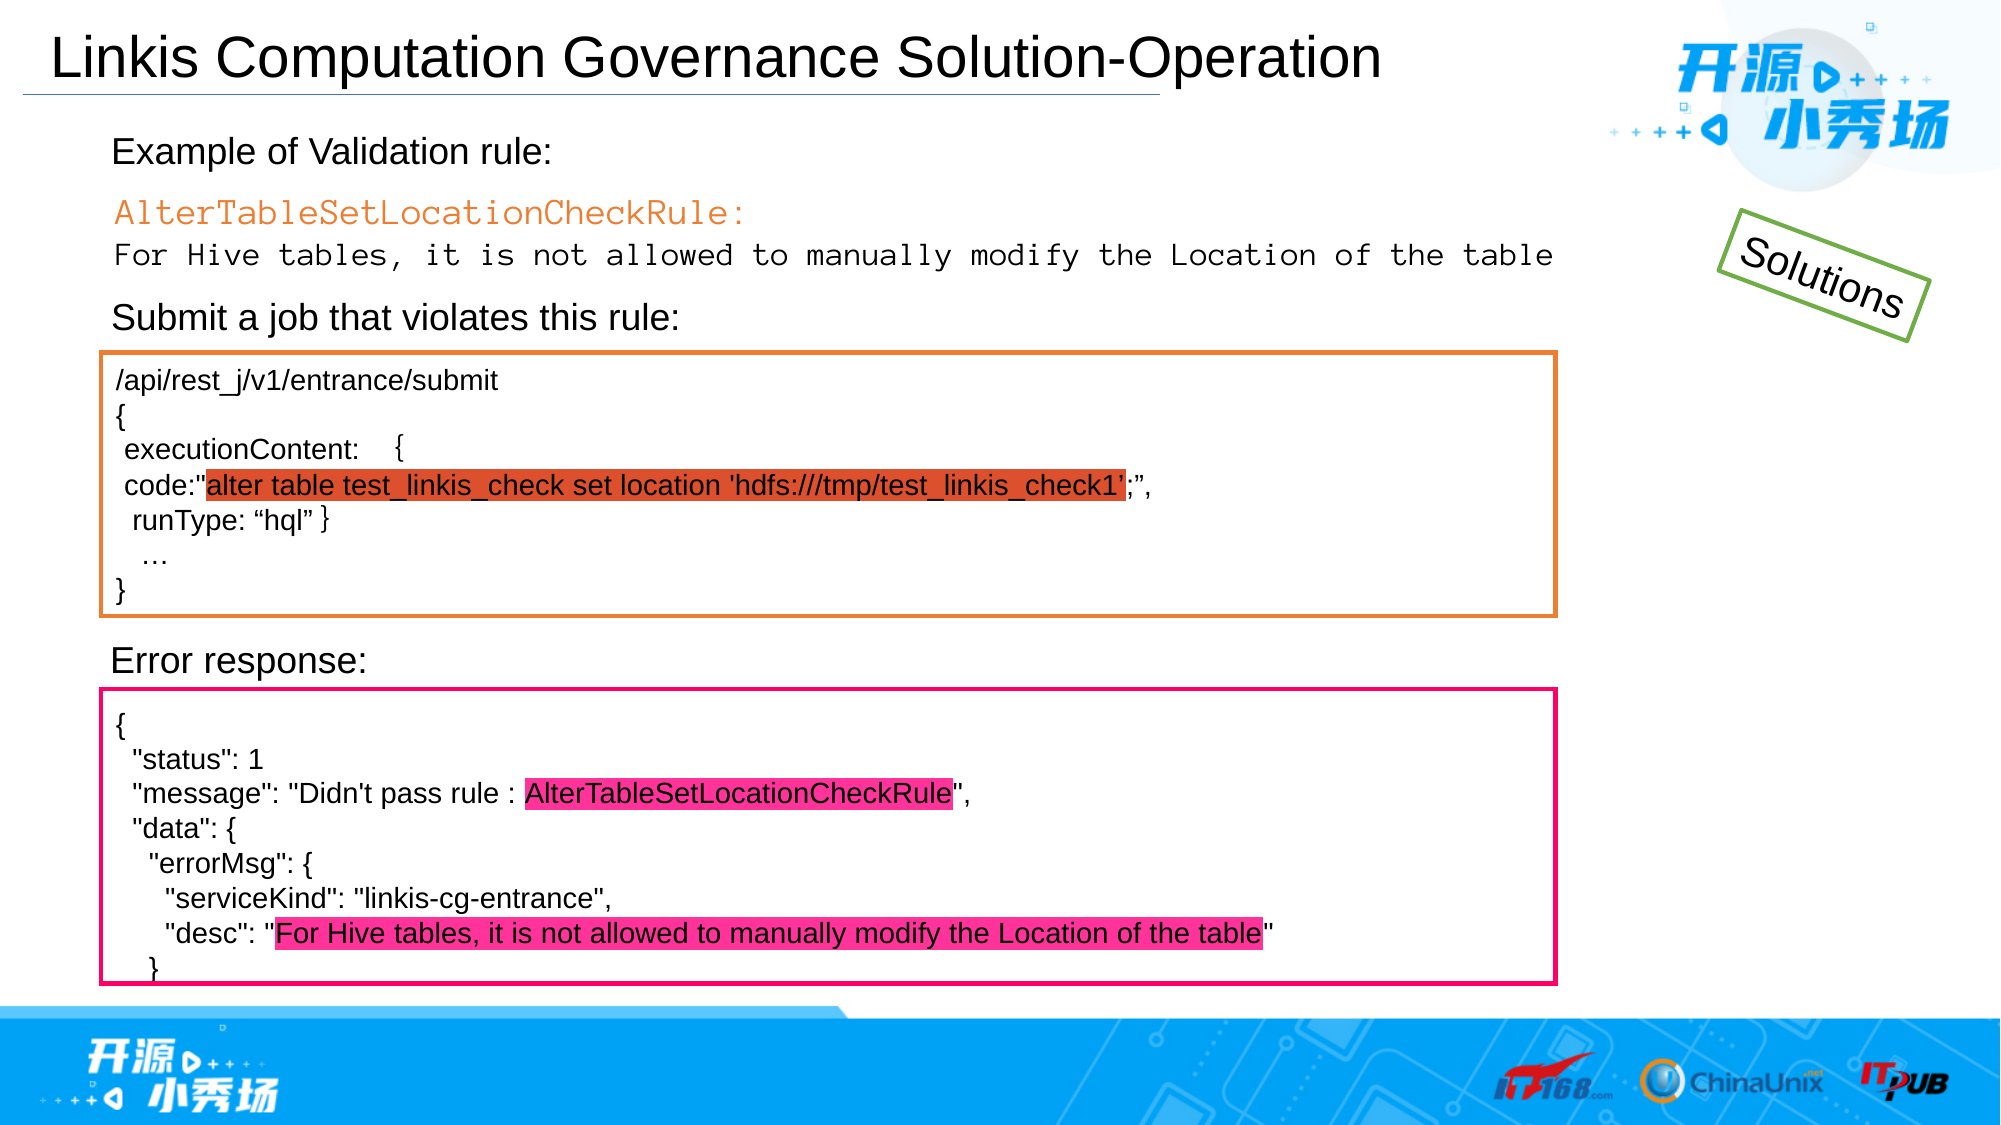

Linkis Computation Governance Solution-Operation
Example of Validation rule:
AlterTableSetLocationCheckRule:
For Hive tables, it is not allowed to manually modify the Location of the table
Solutions
Submit a job that violates this rule:

/api/rest_j/v1/entrance/submit
{
 executionContent: ｛
 code:"alter table test_linkis_check set location 'hdfs:///tmp/test_linkis_check1’;”,
  runType: “hql”｝
   …
}
Error response:

{
  "status": 1
  "message": "Didn't pass rule : AlterTableSetLocationCheckRule",
  "data": {
    "errorMsg": {
      "serviceKind": "linkis-cg-entrance",
      "desc": "For Hive tables, it is not allowed to manually modify the Location of the table"
    }